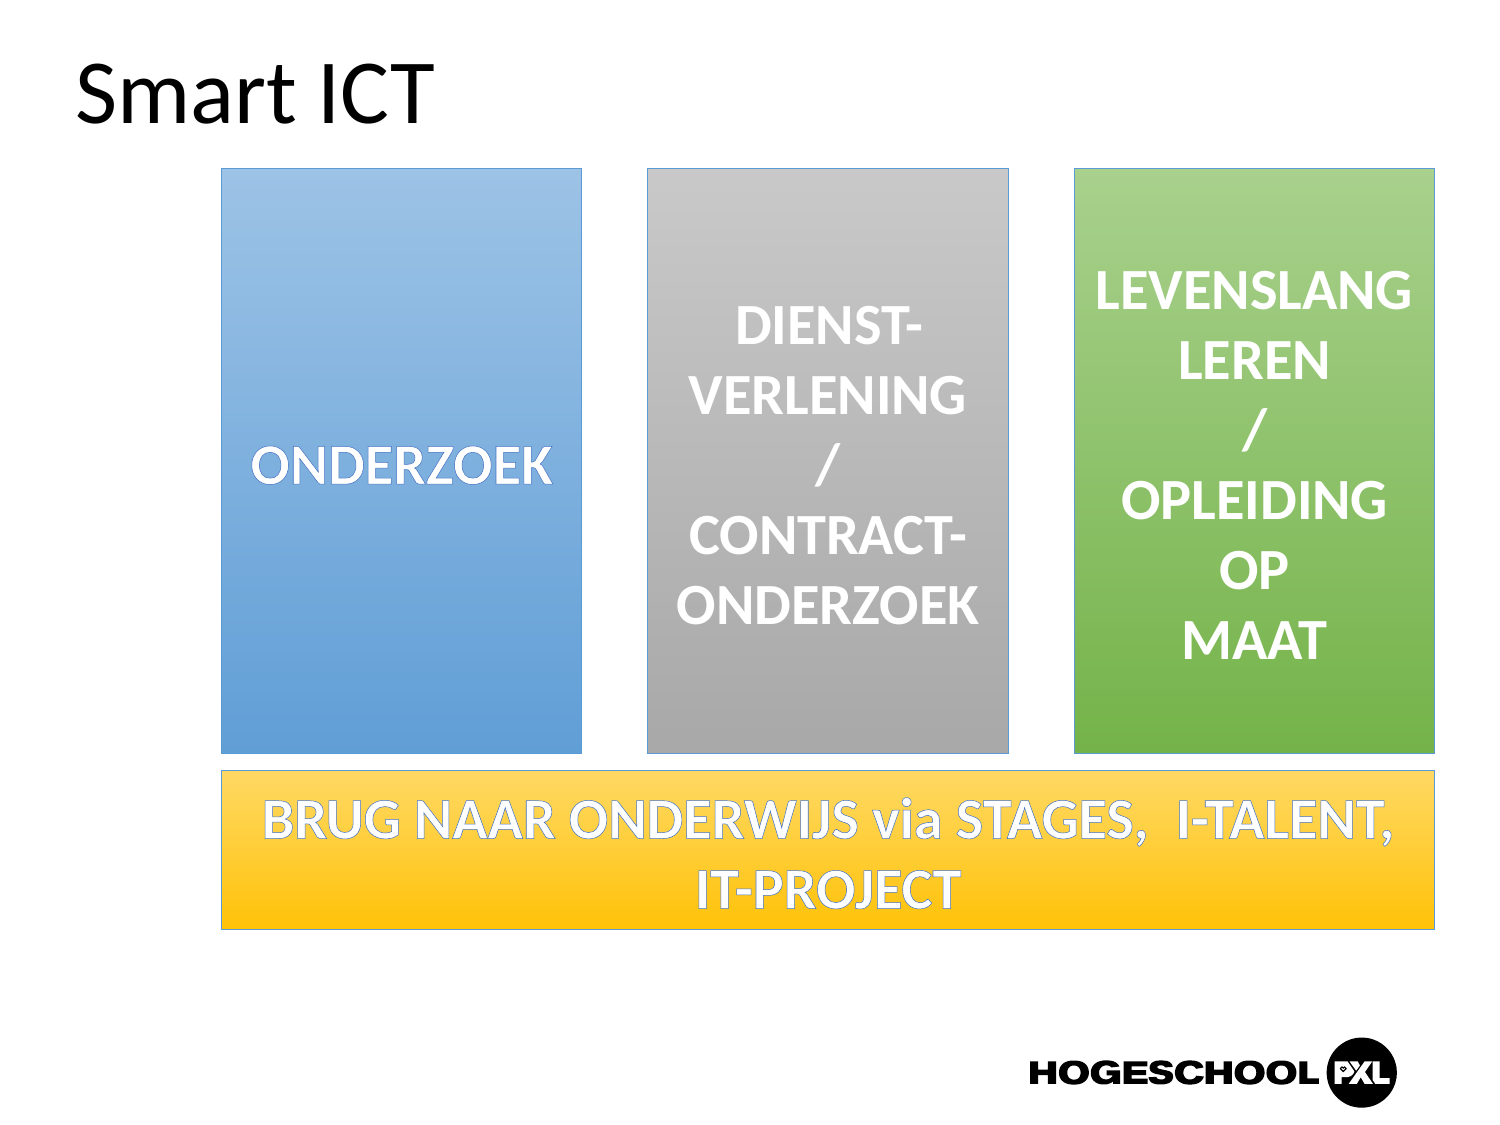

# Smart ICT
ONDERZOEK
DIENST-VERLENING
/
CONTRACT-ONDERZOEK
LEVENSLANG
LEREN
/
OPLEIDING
OP
MAAT
BRUG NAAR ONDERWIJS via STAGES,  I-TALENT, IT-PROJECT